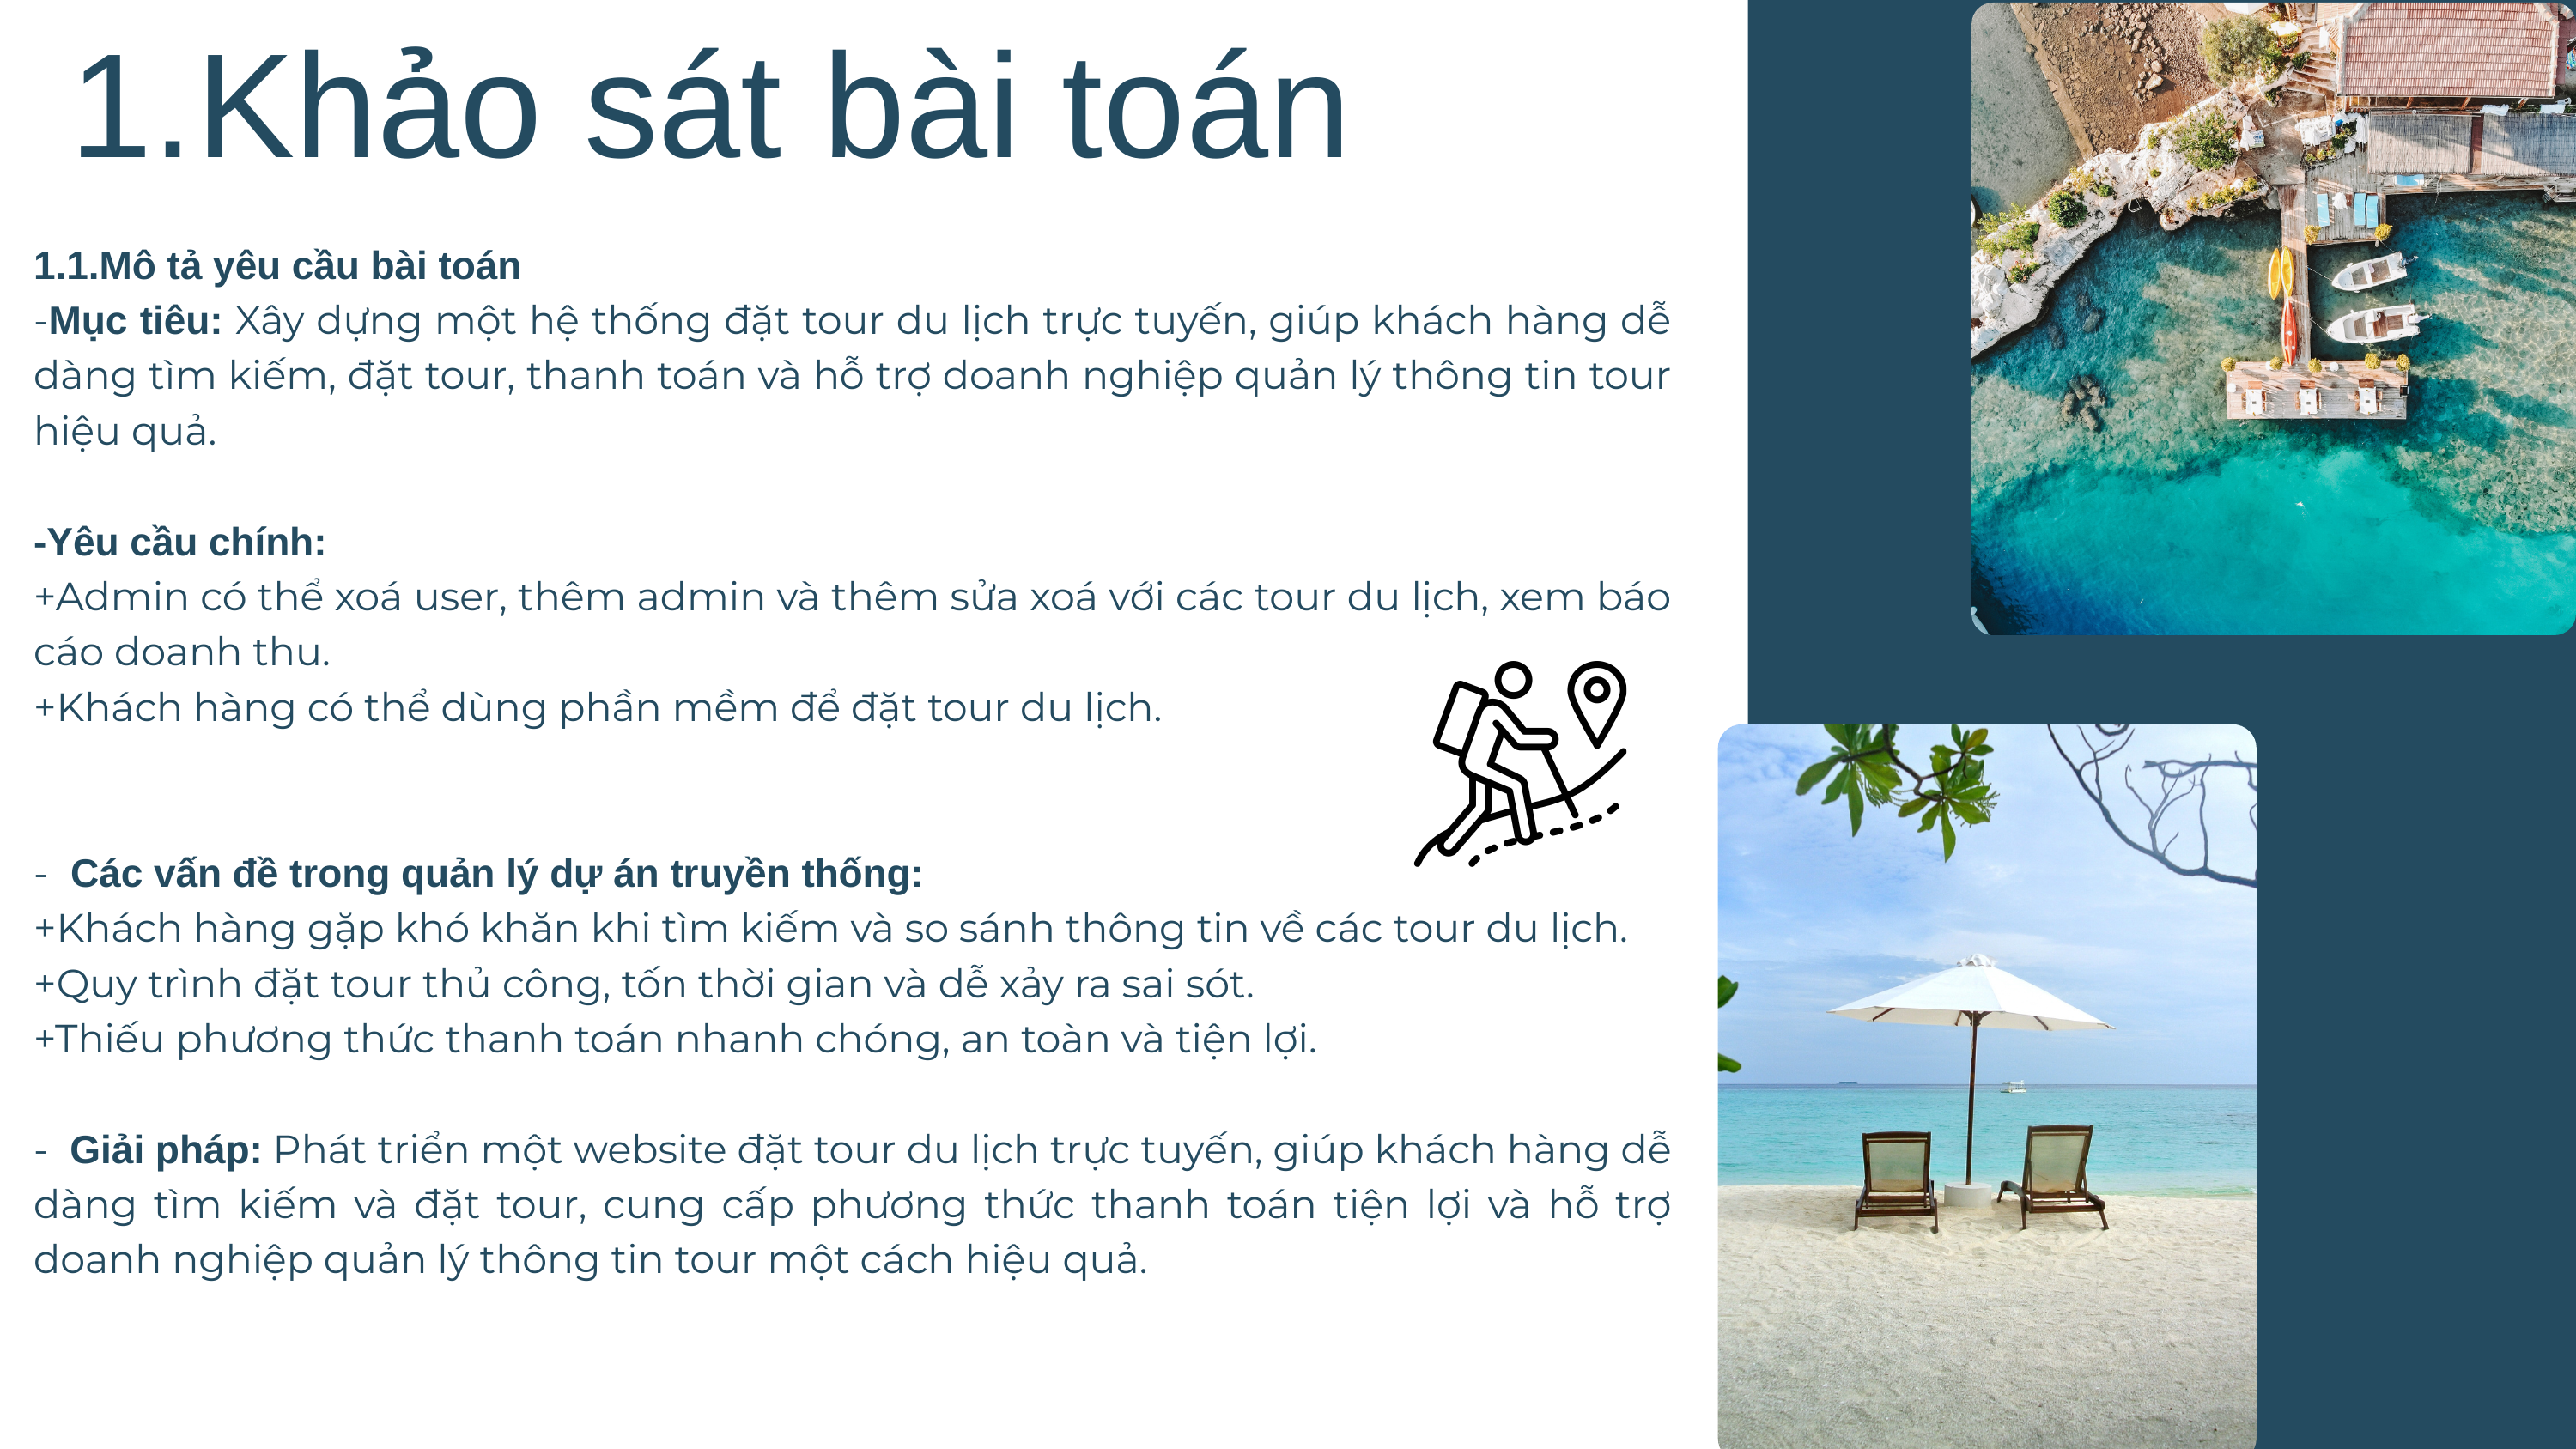

Khảo sát bài toán

1.1.Mô tả yêu cầu bài toán
-Mục tiêu: Xây dựng một hệ thống đặt tour du lịch trực tuyến, giúp khách hàng dễ dàng tìm kiếm, đặt tour, thanh toán và hỗ trợ doanh nghiệp quản lý thông tin tour hiệu quả.

-Yêu cầu chính:
+Admin có thể xoá user, thêm admin và thêm sửa xoá với các tour du lịch, xem báo cáo doanh thu.
+Khách hàng có thể dùng phần mềm để đặt tour du lịch.

-  Các vấn đề trong quản lý dự án truyền thống:
+Khách hàng gặp khó khăn khi tìm kiếm và so sánh thông tin về các tour du lịch.
+Quy trình đặt tour thủ công, tốn thời gian và dễ xảy ra sai sót.
+Thiếu phương thức thanh toán nhanh chóng, an toàn và tiện lợi.

-  Giải pháp: Phát triển một website đặt tour du lịch trực tuyến, giúp khách hàng dễ dàng tìm kiếm và đặt tour, cung cấp phương thức thanh toán tiện lợi và hỗ trợ doanh nghiệp quản lý thông tin tour một cách hiệu quả.